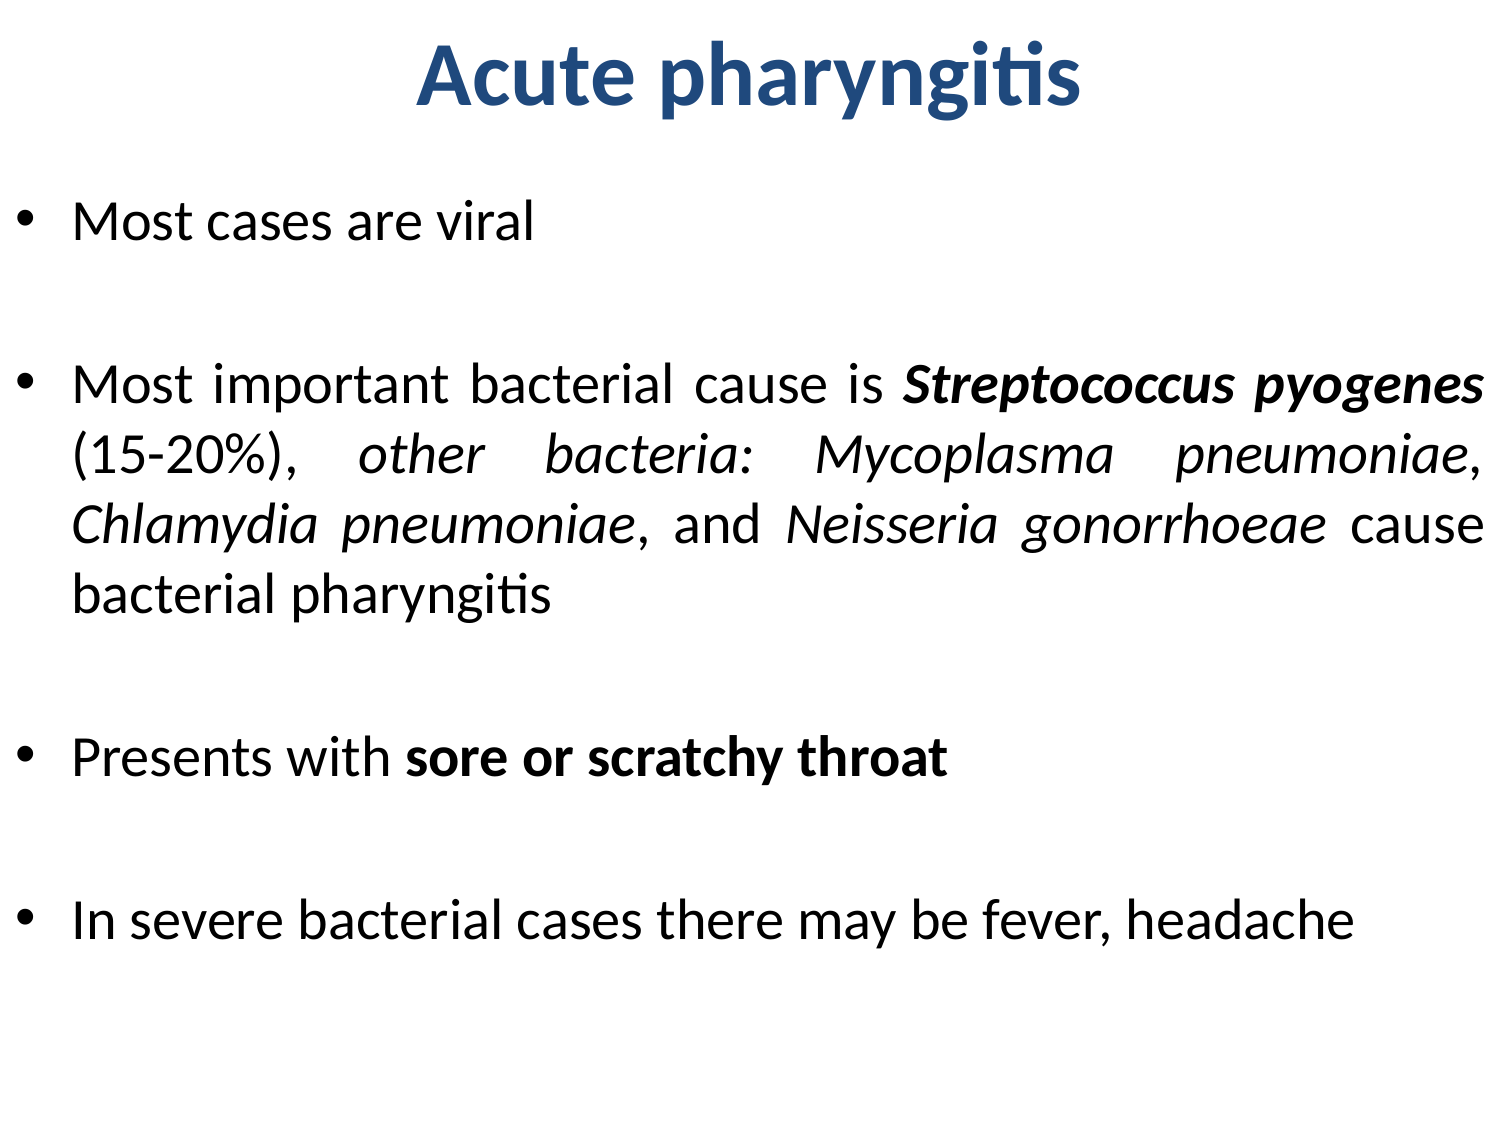

# Acute pharyngitis
Most cases are viral

Most important bacterial cause is Streptococcus pyogenes (15-20%), other bacteria: Mycoplasma pneumoniae, Chlamydia pneumoniae, and Neisseria gonorrhoeae cause bacterial pharyngitis

Presents with sore or scratchy throat

In severe bacterial cases there may be fever, headache